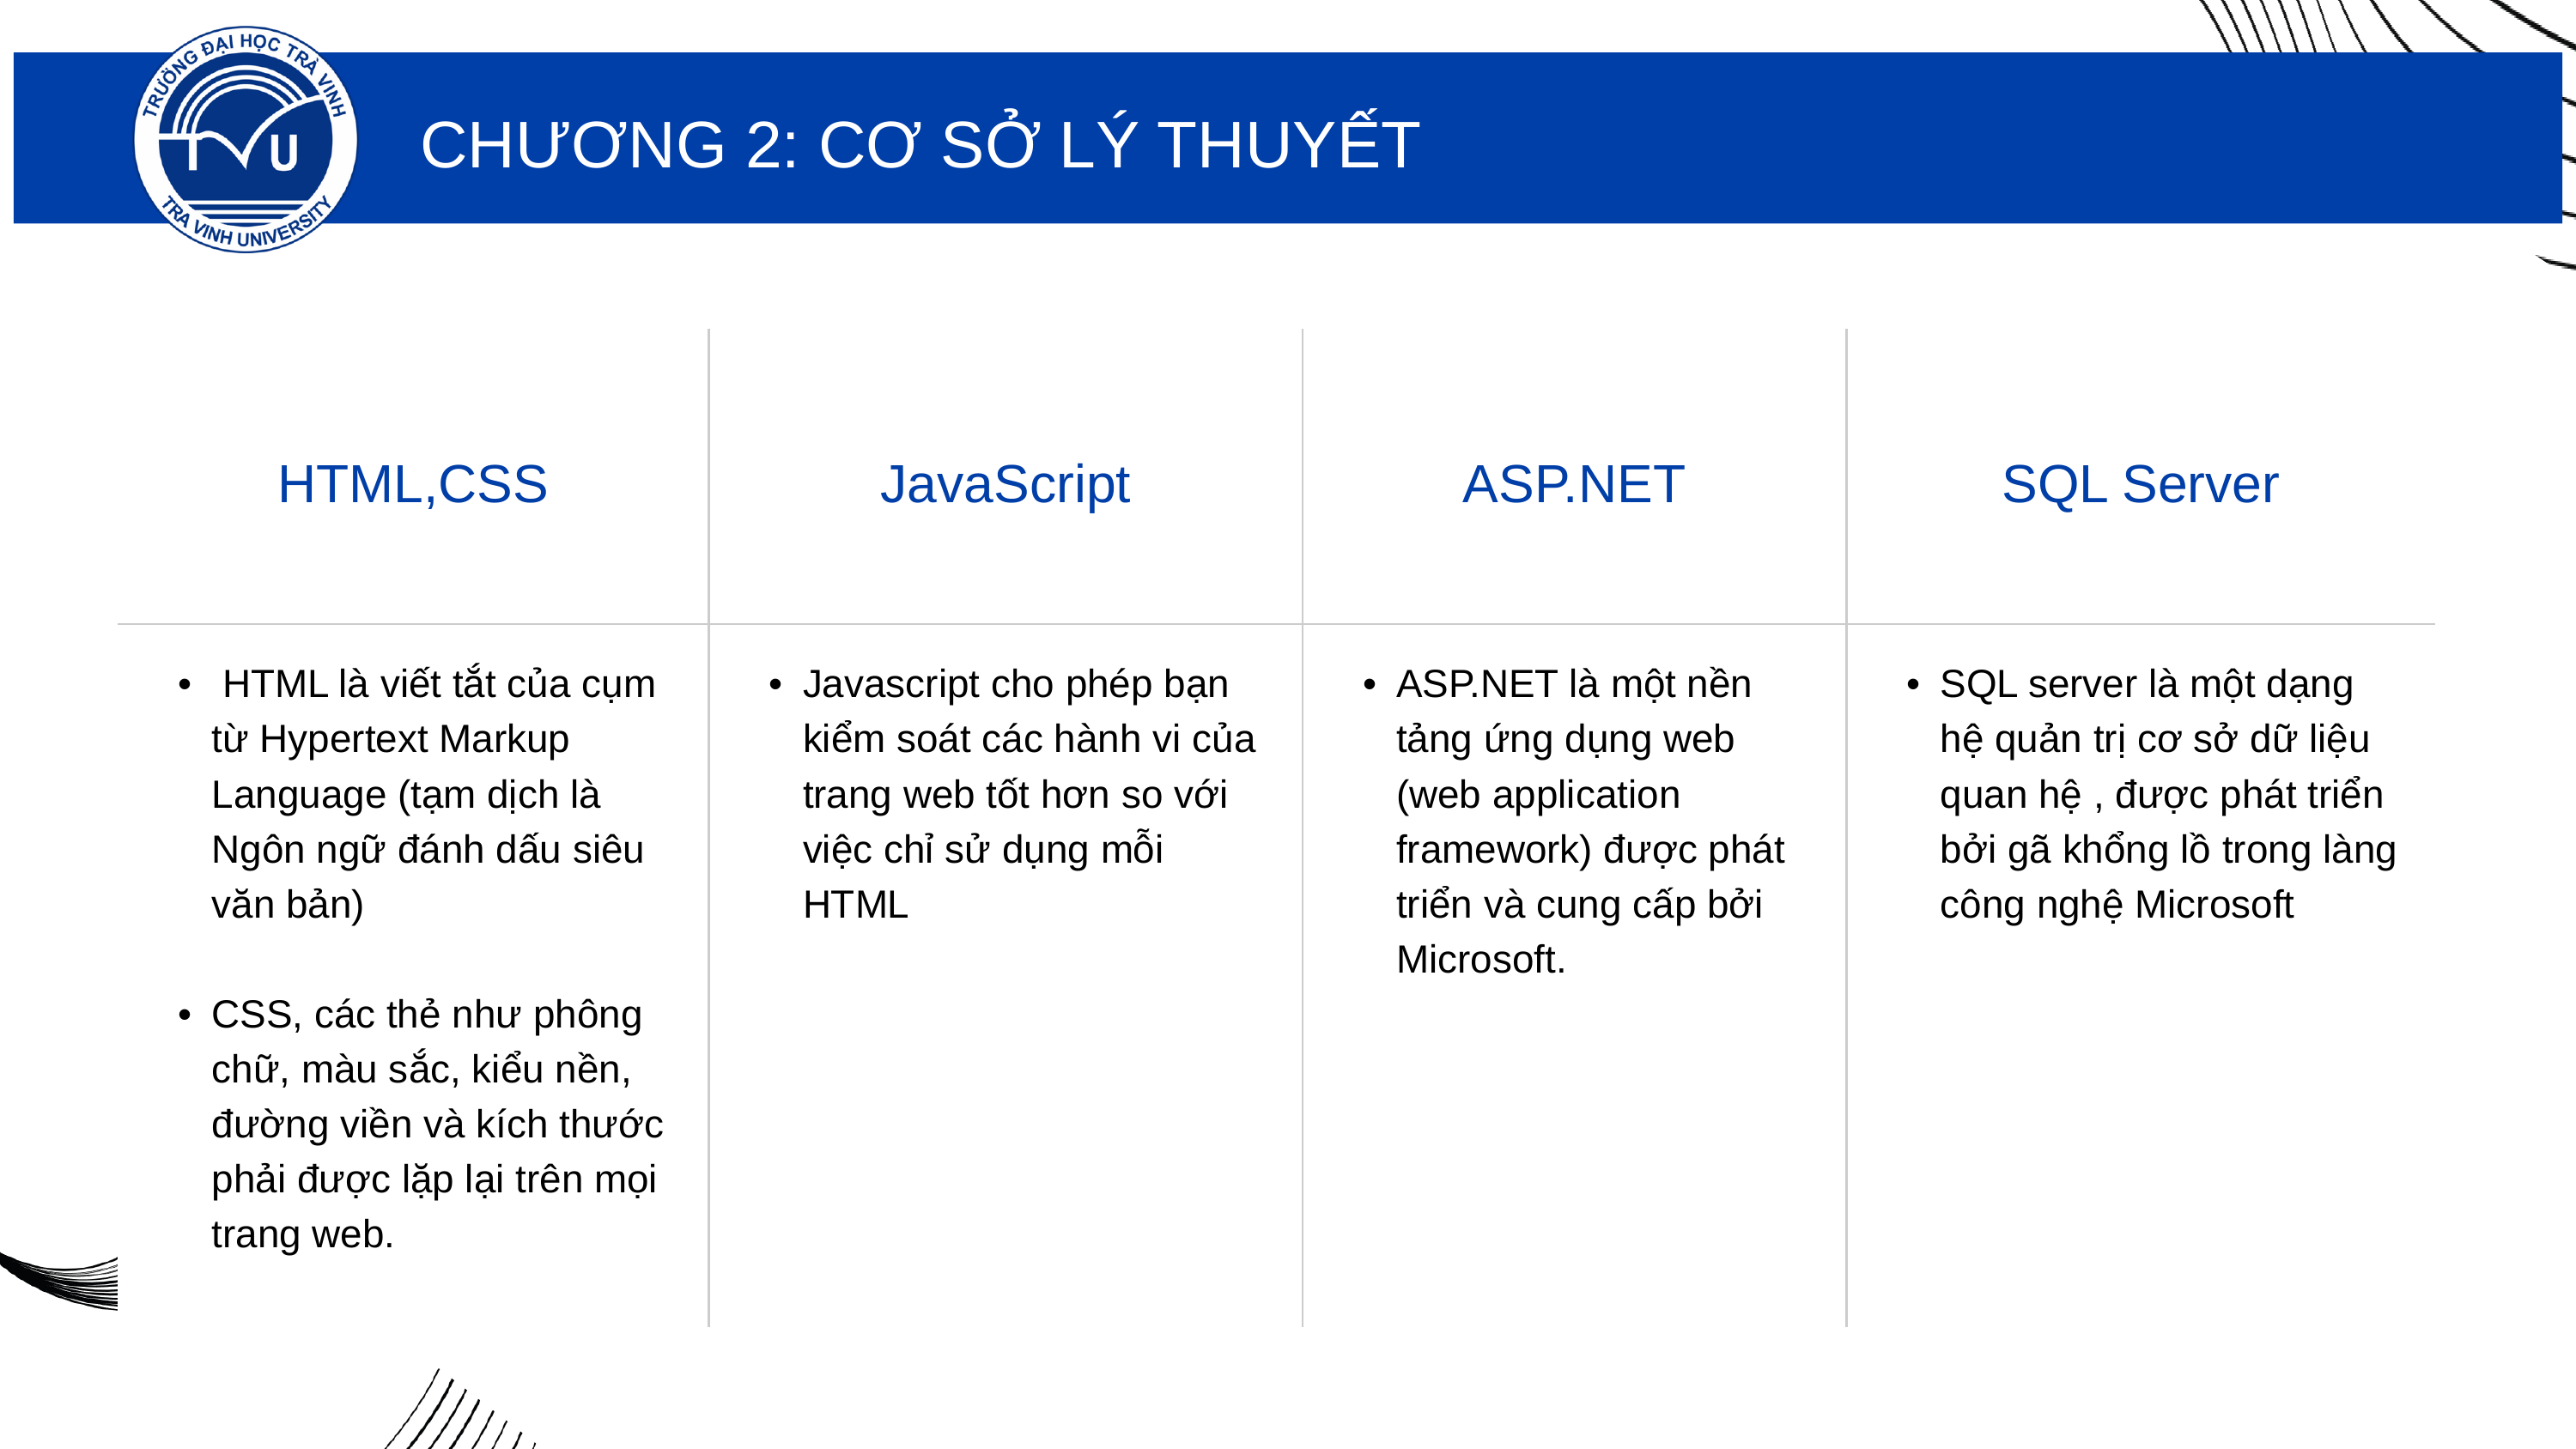

CHƯƠNG 2: CƠ SỞ LÝ THUYẾT
| HTML,CSS | JavaScript | ASP.NET | SQL Server |
| --- | --- | --- | --- |
| HTML là viết tắt của cụm từ Hypertext Markup Language (tạm dịch là Ngôn ngữ đánh dấu siêu văn bản) CSS, các thẻ như phông chữ, màu sắc, kiểu nền, đường viền và kích thước phải được lặp lại trên mọi trang web. | Javascript cho phép bạn kiểm soát các hành vi của trang web tốt hơn so với việc chỉ sử dụng mỗi HTML | ASP.NET là một nền tảng ứng dụng web (web application framework) được phát triển và cung cấp bởi Microsoft. | SQL server là một dạng hệ quản trị cơ sở dữ liệu quan hệ , được phát triển bởi gã khổng lồ trong làng công nghệ Microsoft |
1
2
3
4